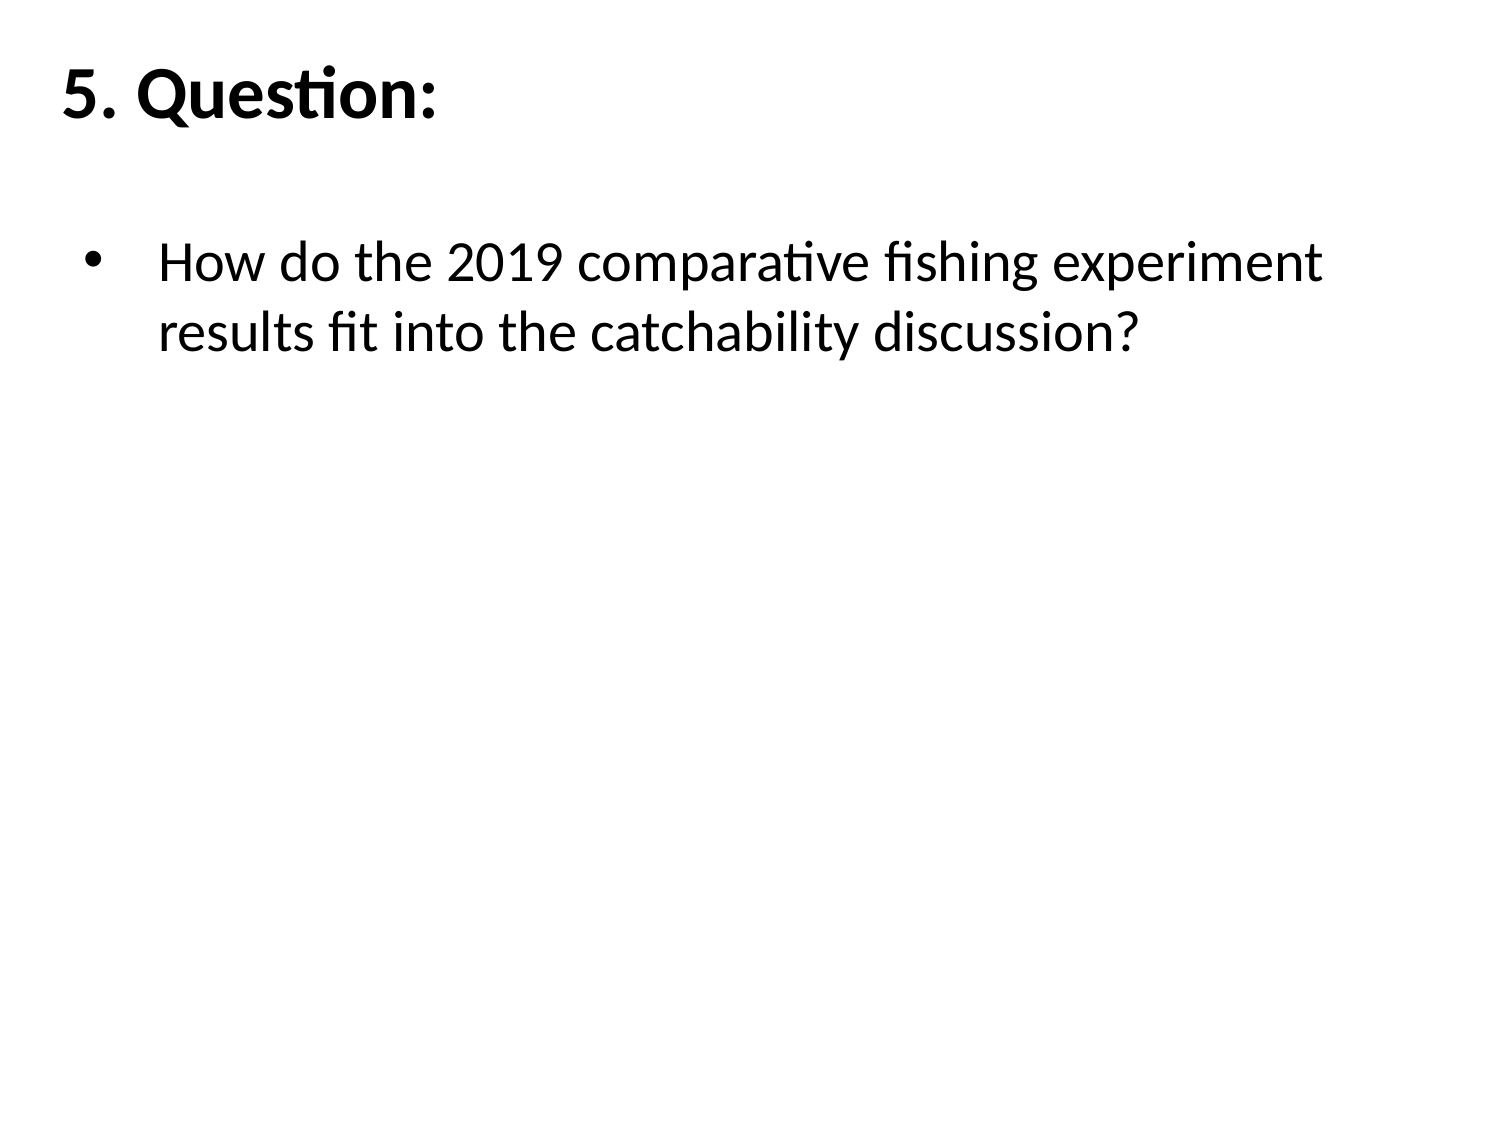

5. Question:
# How do the 2019 comparative fishing experiment results fit into the catchability discussion?